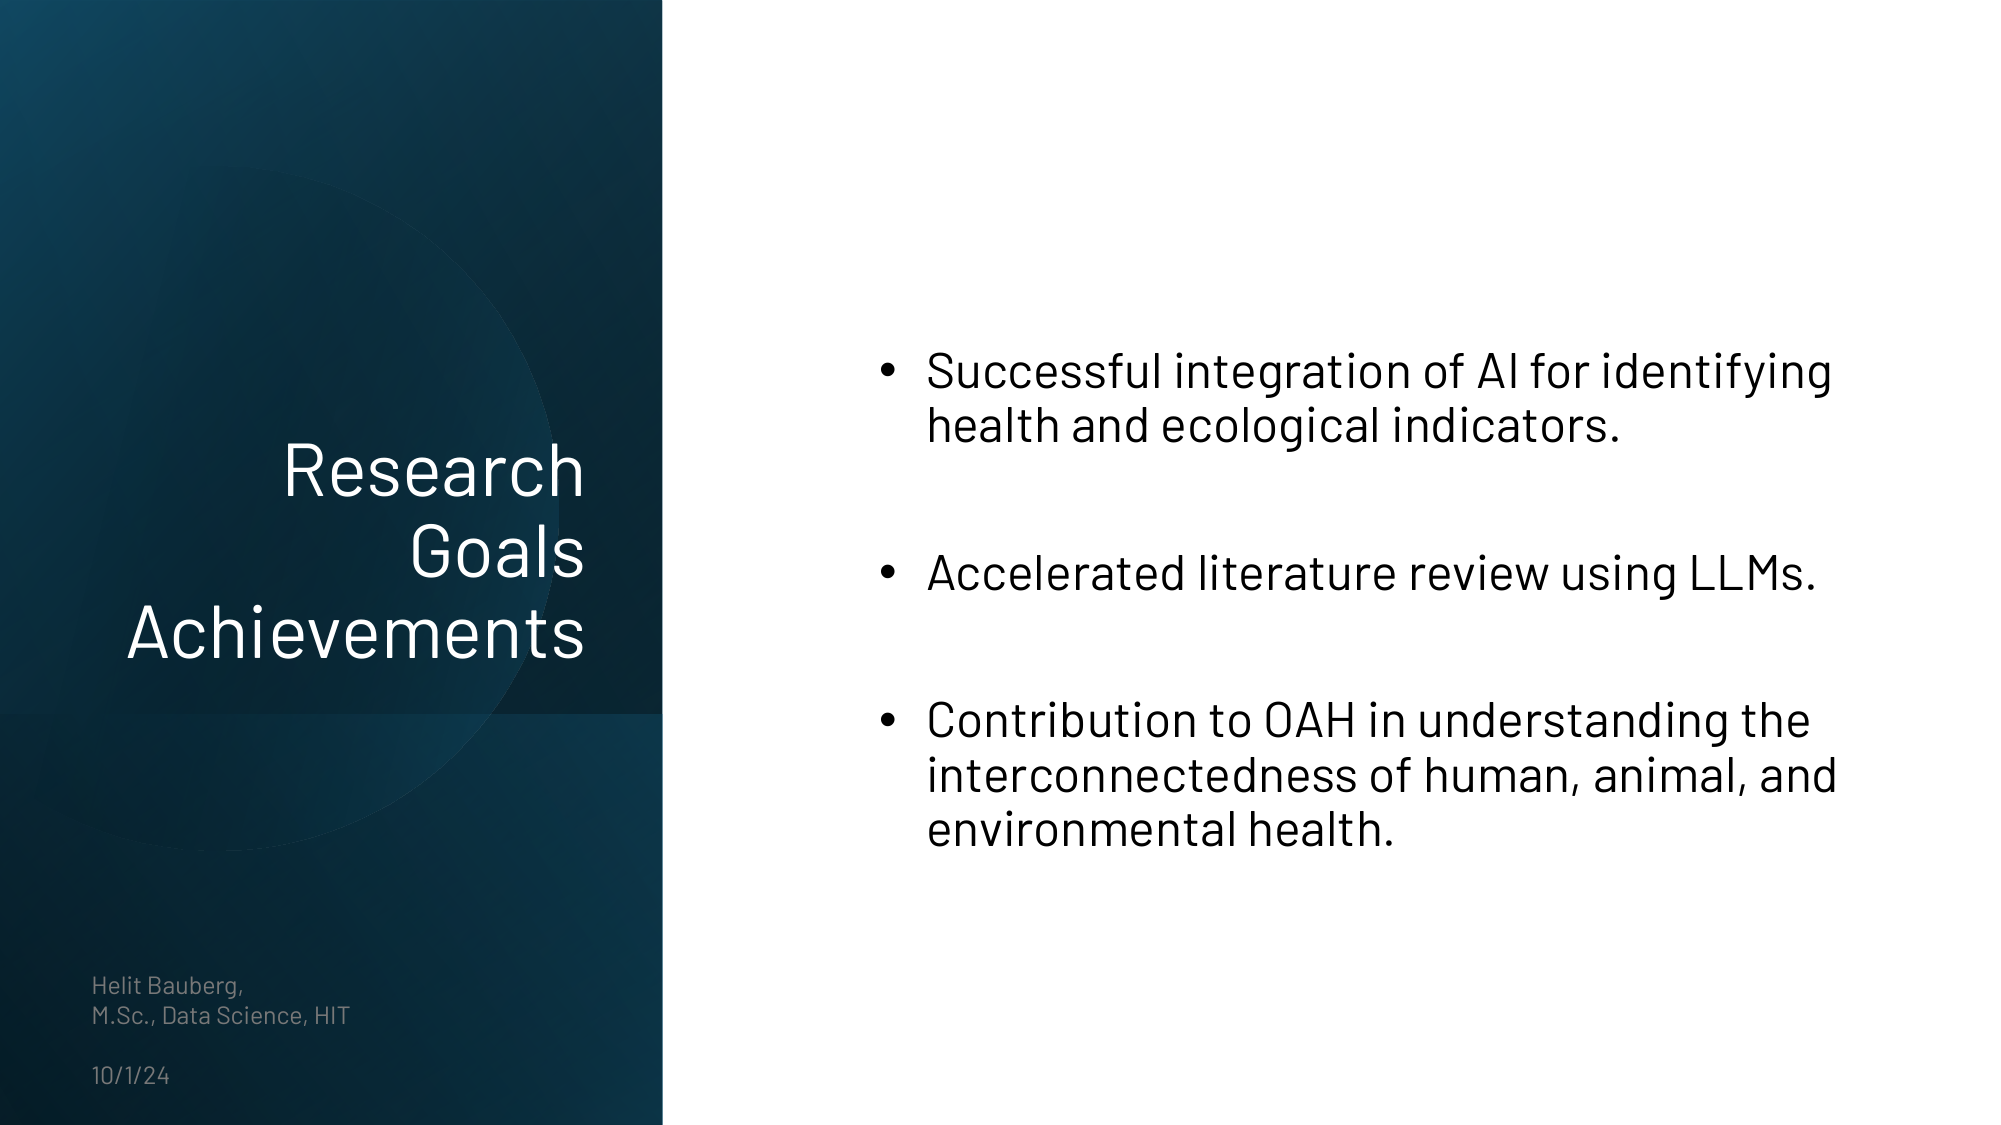

# Research Goals Achievements

Successful integration of AI for identifying health and ecological indicators.

Accelerated literature review using LLMs.

Contribution to OAH in understanding the interconnectedness of human, animal, and environmental health.

Helit Bauberg,
M.Sc., Data Science, HIT

10/1/24
36